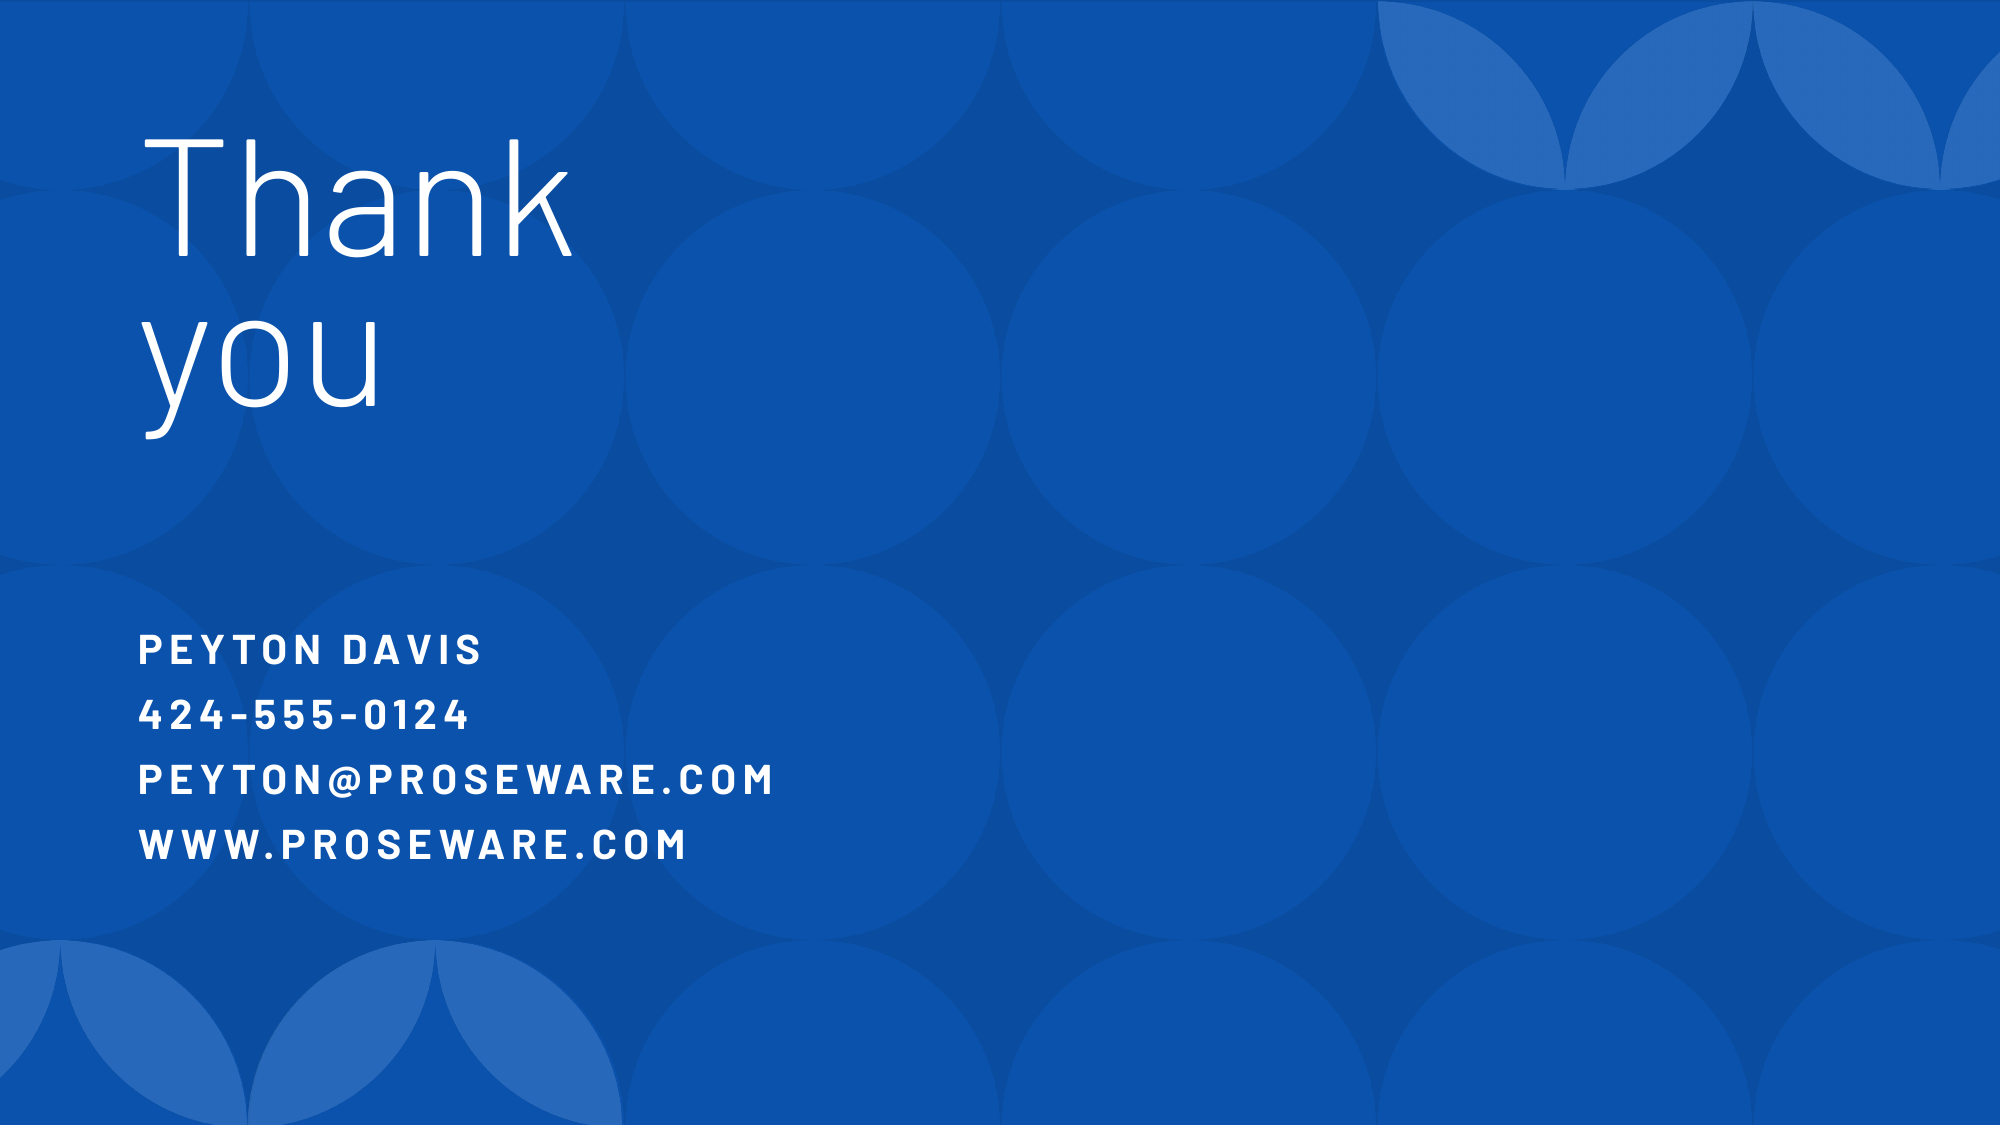

# Thank you
PEYTON DAVIS
424-555-0124
PEYTON@PROSEWARE.COM
WWW.PROSEWARE.COM